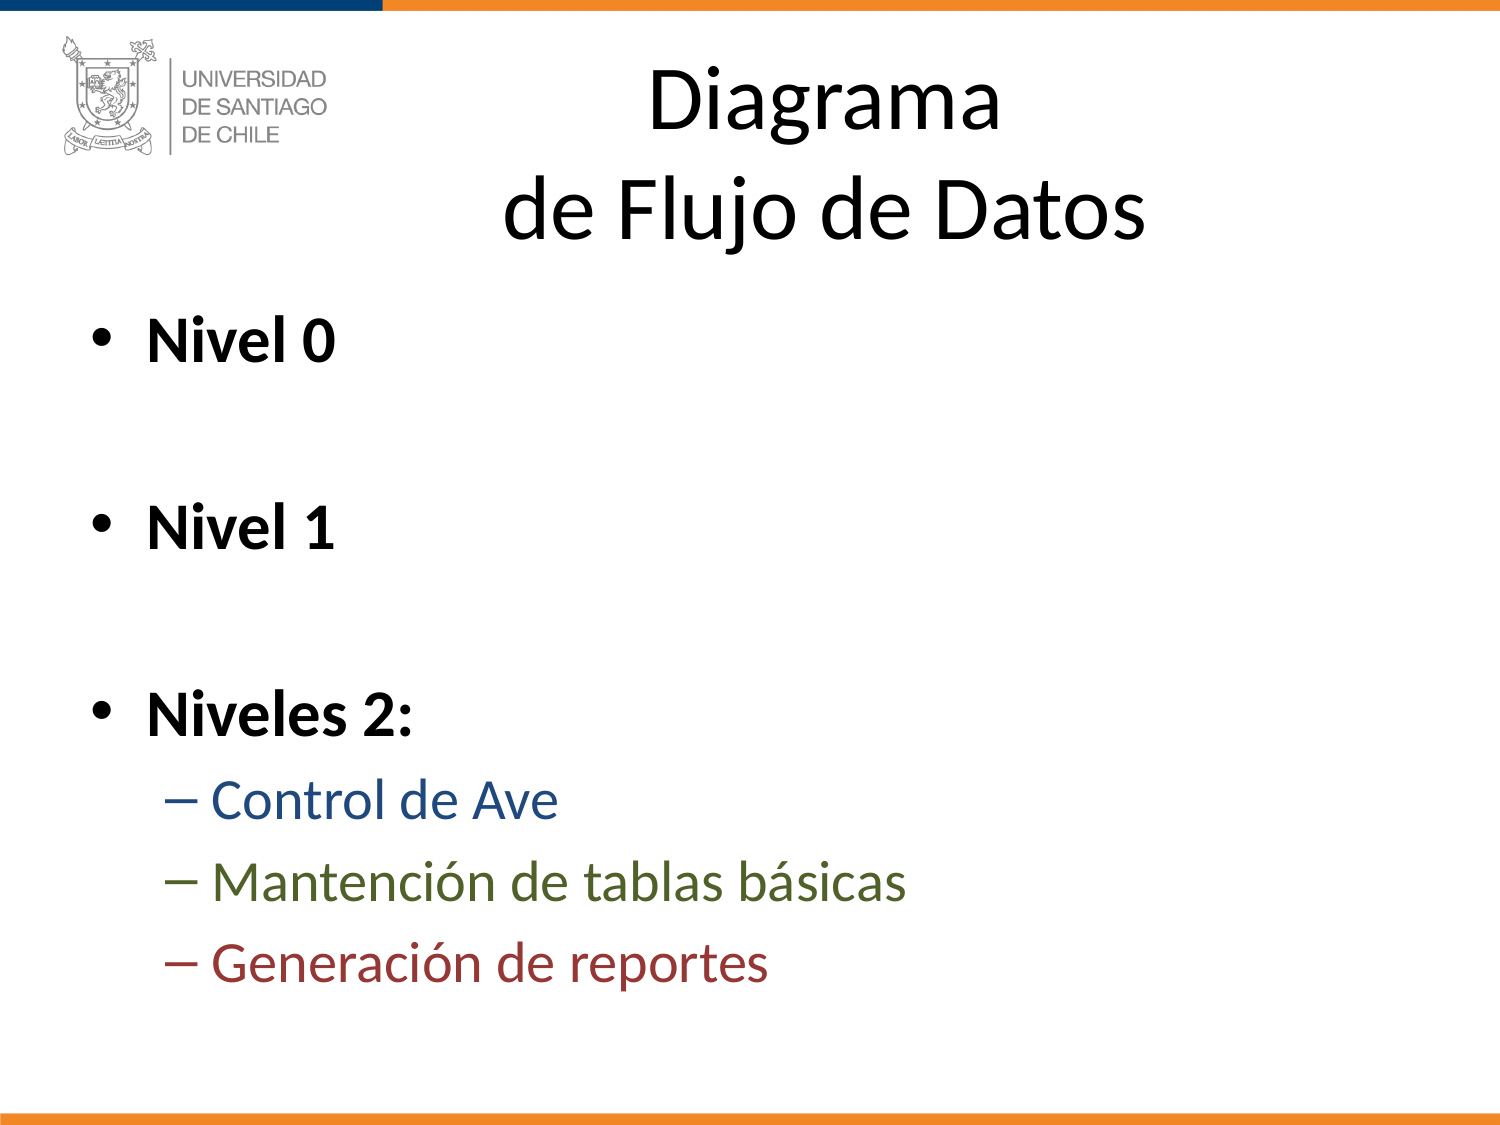

# Diagrama de Flujo de Datos

Nivel 0

Nivel 1

Niveles 2:
Control de Ave
Mantención de tablas básicas
Generación de reportes